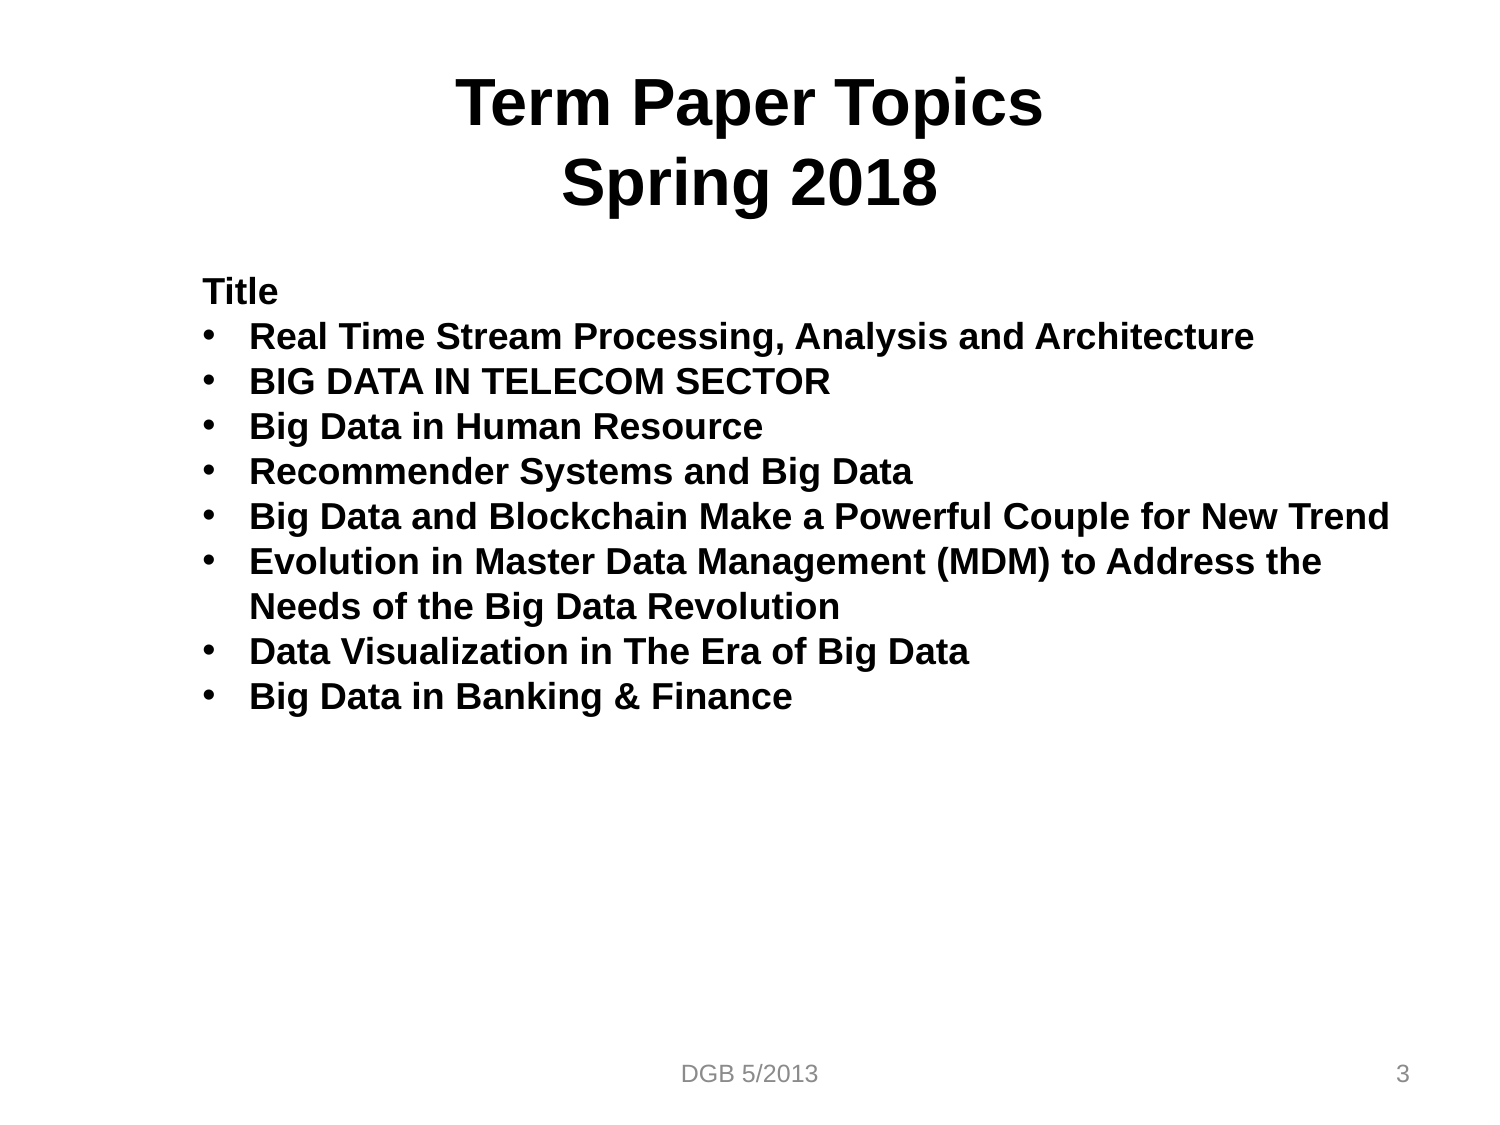

# Term Paper Topics Spring 2018
Title
Real Time Stream Processing, Analysis and Architecture
BIG DATA IN TELECOM SECTOR
Big Data in Human Resource
Recommender Systems and Big Data
Big Data and Blockchain Make a Powerful Couple for New Trend
Evolution in Master Data Management (MDM) to Address the Needs of the Big Data Revolution
Data Visualization in The Era of Big Data
Big Data in Banking & Finance
DGB 5/2013
3